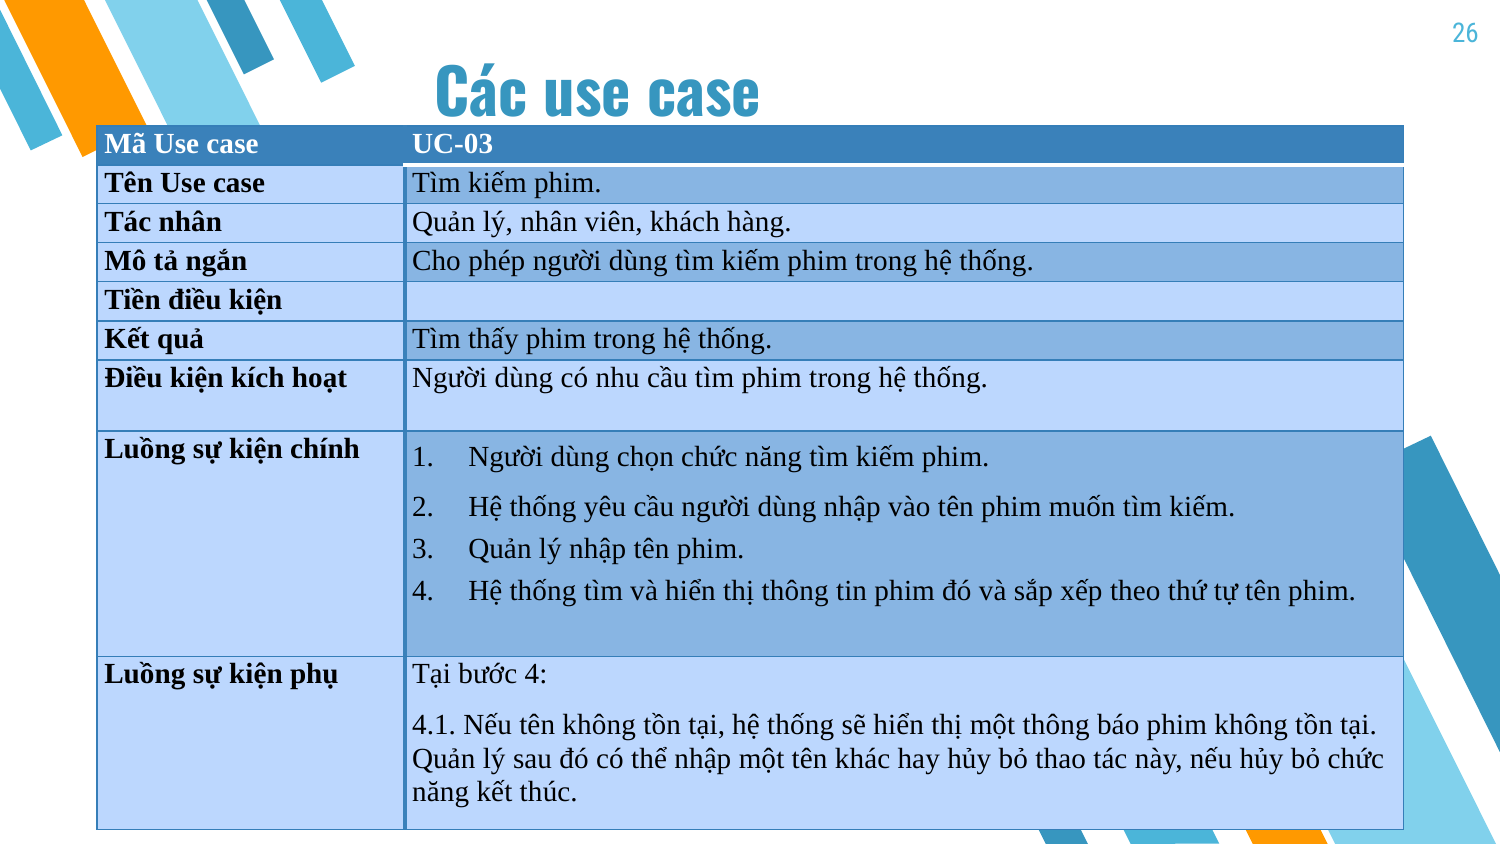

26
# Các use case
| Mã Use case | UC-03 |
| --- | --- |
| Tên Use case | Tìm kiếm phim. |
| Tác nhân | Quản lý, nhân viên, khách hàng. |
| Mô tả ngắn | Cho phép người dùng tìm kiếm phim trong hệ thống. |
| Tiền điều kiện |  |
| Kết quả | Tìm thấy phim trong hệ thống. |
| Điều kiện kích hoạt | Người dùng có nhu cầu tìm phim trong hệ thống. |
| Luồng sự kiện chính | Người dùng chọn chức năng tìm kiếm phim. Hệ thống yêu cầu người dùng nhập vào tên phim muốn tìm kiếm. Quản lý nhập tên phim. Hệ thống tìm và hiển thị thông tin phim đó và sắp xếp theo thứ tự tên phim. |
| Luồng sự kiện phụ | Tại bước 4: 4.1. Nếu tên không tồn tại, hệ thống sẽ hiển thị một thông báo phim không tồn tại. Quản lý sau đó có thể nhập một tên khác hay hủy bỏ thao tác này, nếu hủy bỏ chức năng kết thúc. |